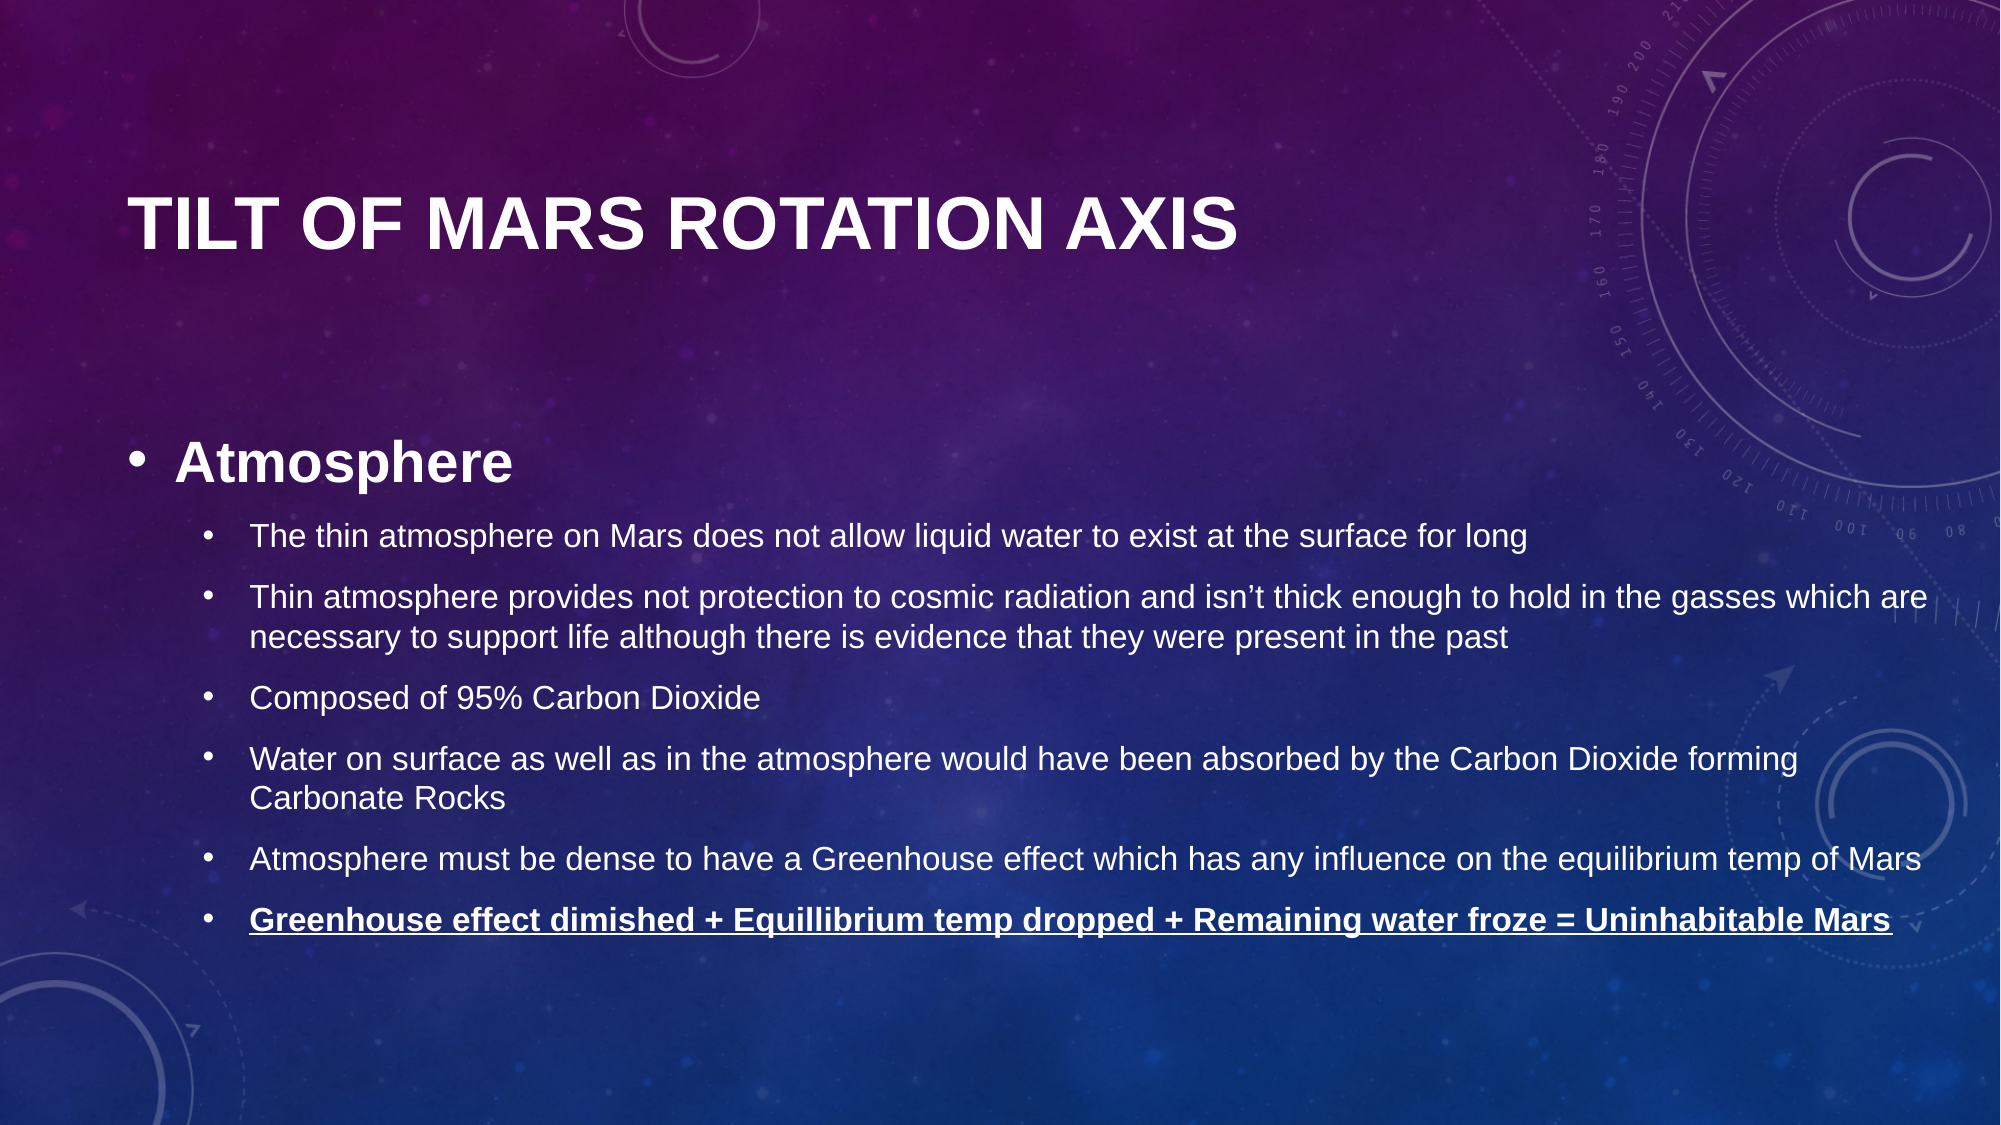

# Tilt of Mars Rotation Axis
Atmosphere
The thin atmosphere on Mars does not allow liquid water to exist at the surface for long
Thin atmosphere provides not protection to cosmic radiation and isn’t thick enough to hold in the gasses which are necessary to support life although there is evidence that they were present in the past
Composed of 95% Carbon Dioxide
Water on surface as well as in the atmosphere would have been absorbed by the Carbon Dioxide forming Carbonate Rocks
Atmosphere must be dense to have a Greenhouse effect which has any influence on the equilibrium temp of Mars
Greenhouse effect dimished + Equillibrium temp dropped + Remaining water froze = Uninhabitable Mars